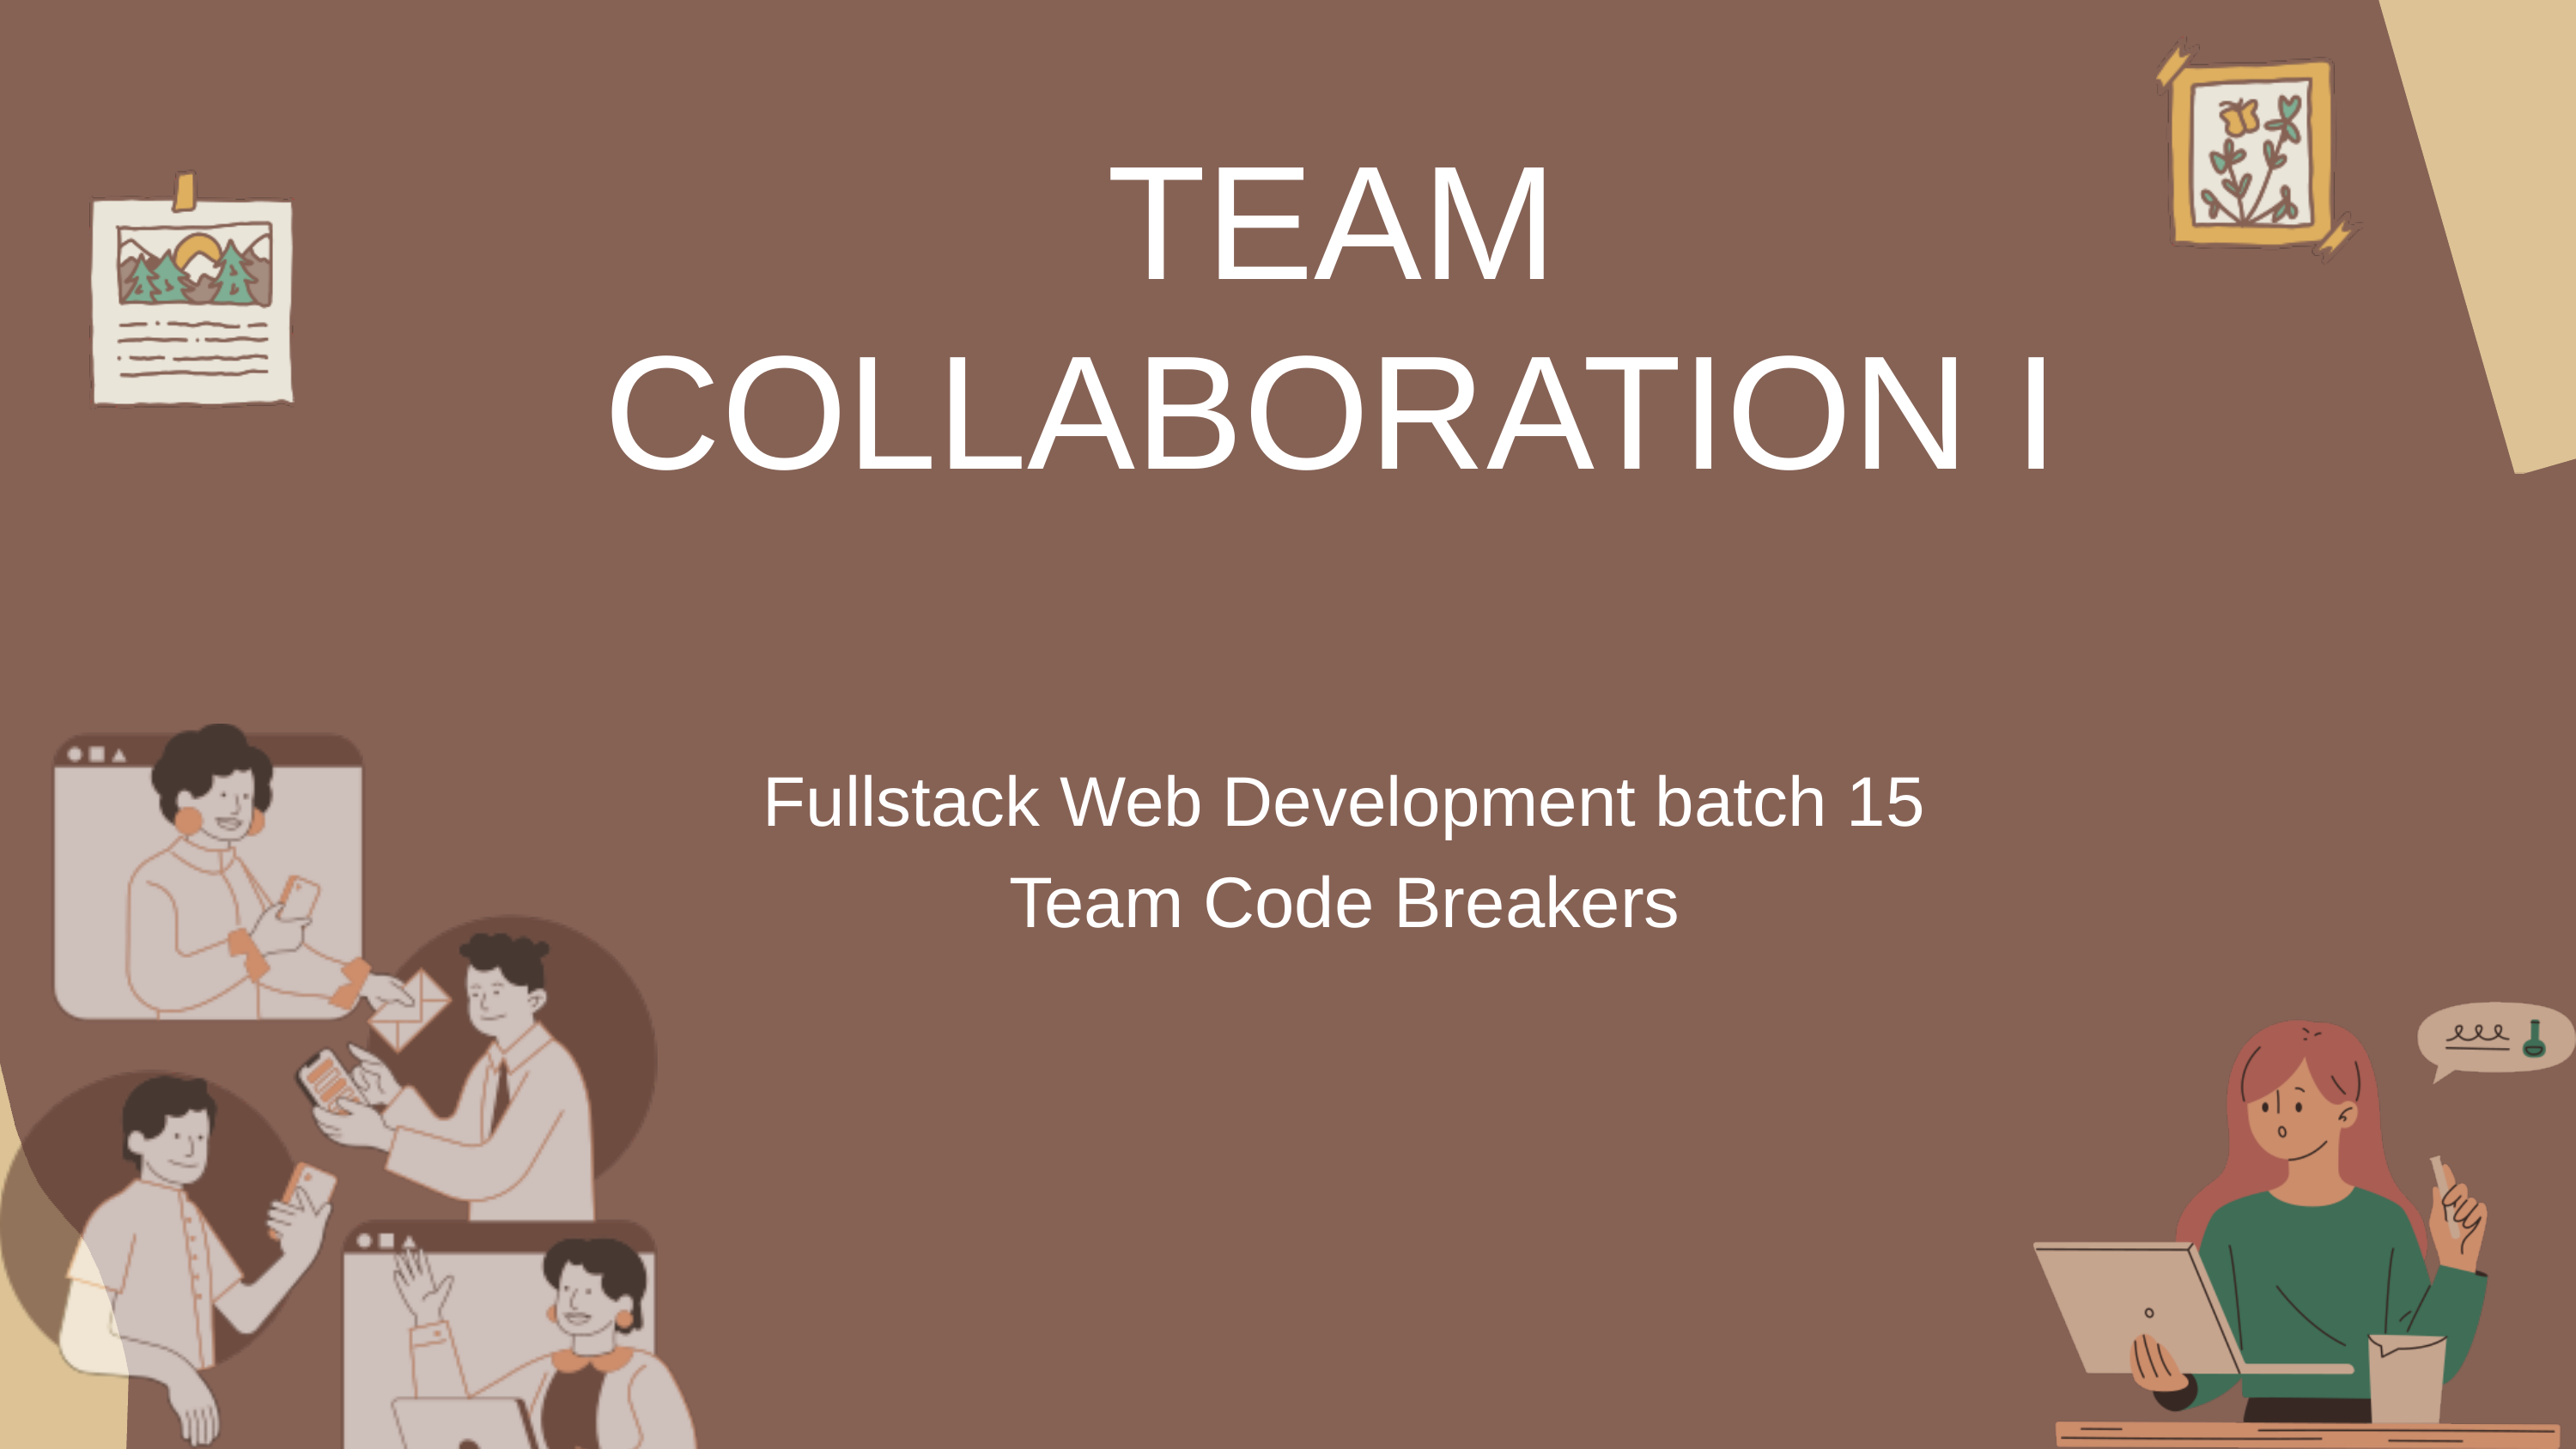

TEAM COLLABORATION I
Fullstack Web Development batch 15

Team Code Breakers